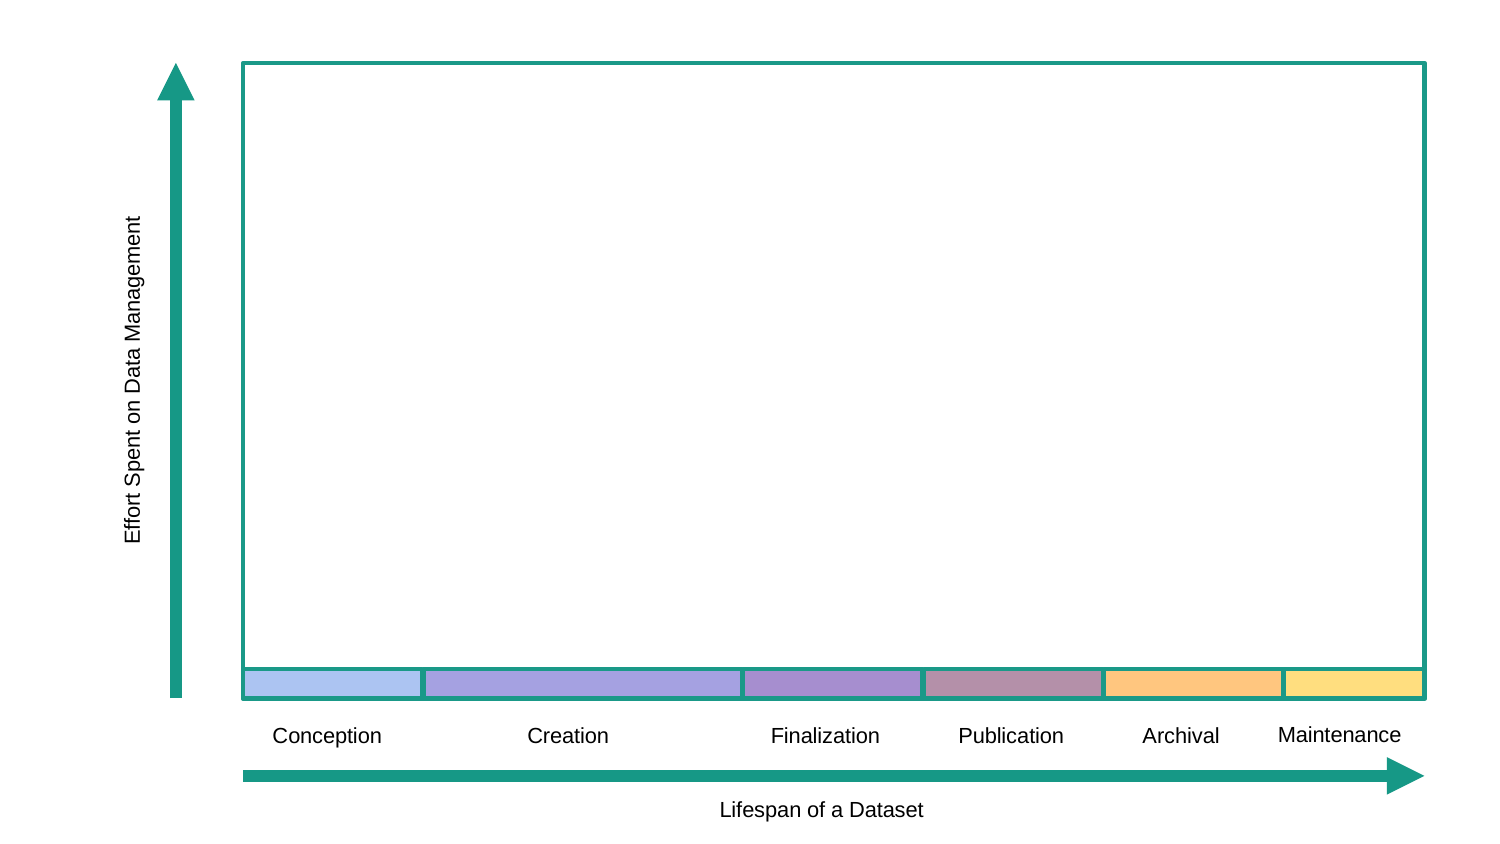

Effort Spent on Data Management

Maintenance
Conception
Creation
Finalization
Publication
Archival
Lifespan of a Dataset